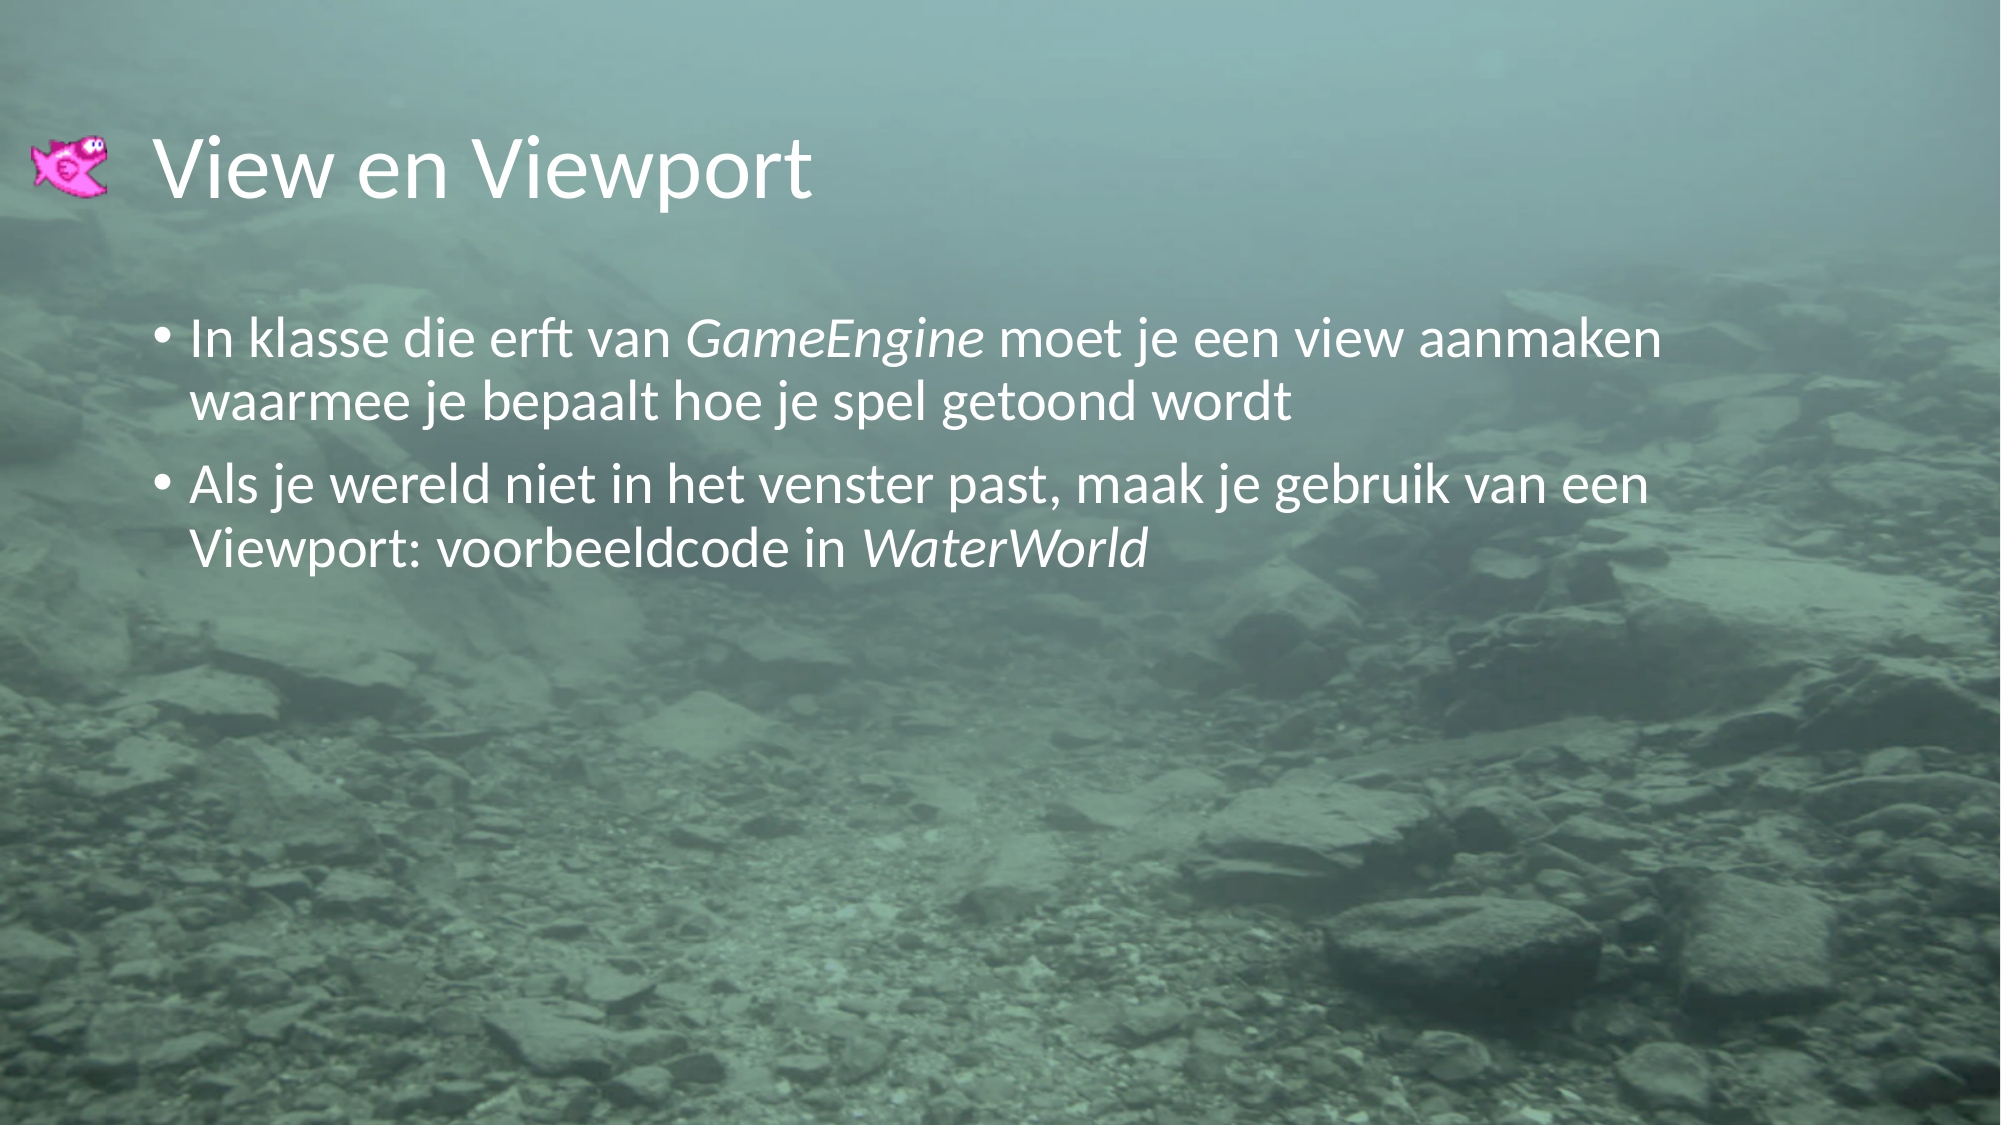

# View en Viewport
In klasse die erft van GameEngine moet je een view aanmaken waarmee je bepaalt hoe je spel getoond wordt
Als je wereld niet in het venster past, maak je gebruik van een Viewport: voorbeeldcode in WaterWorld